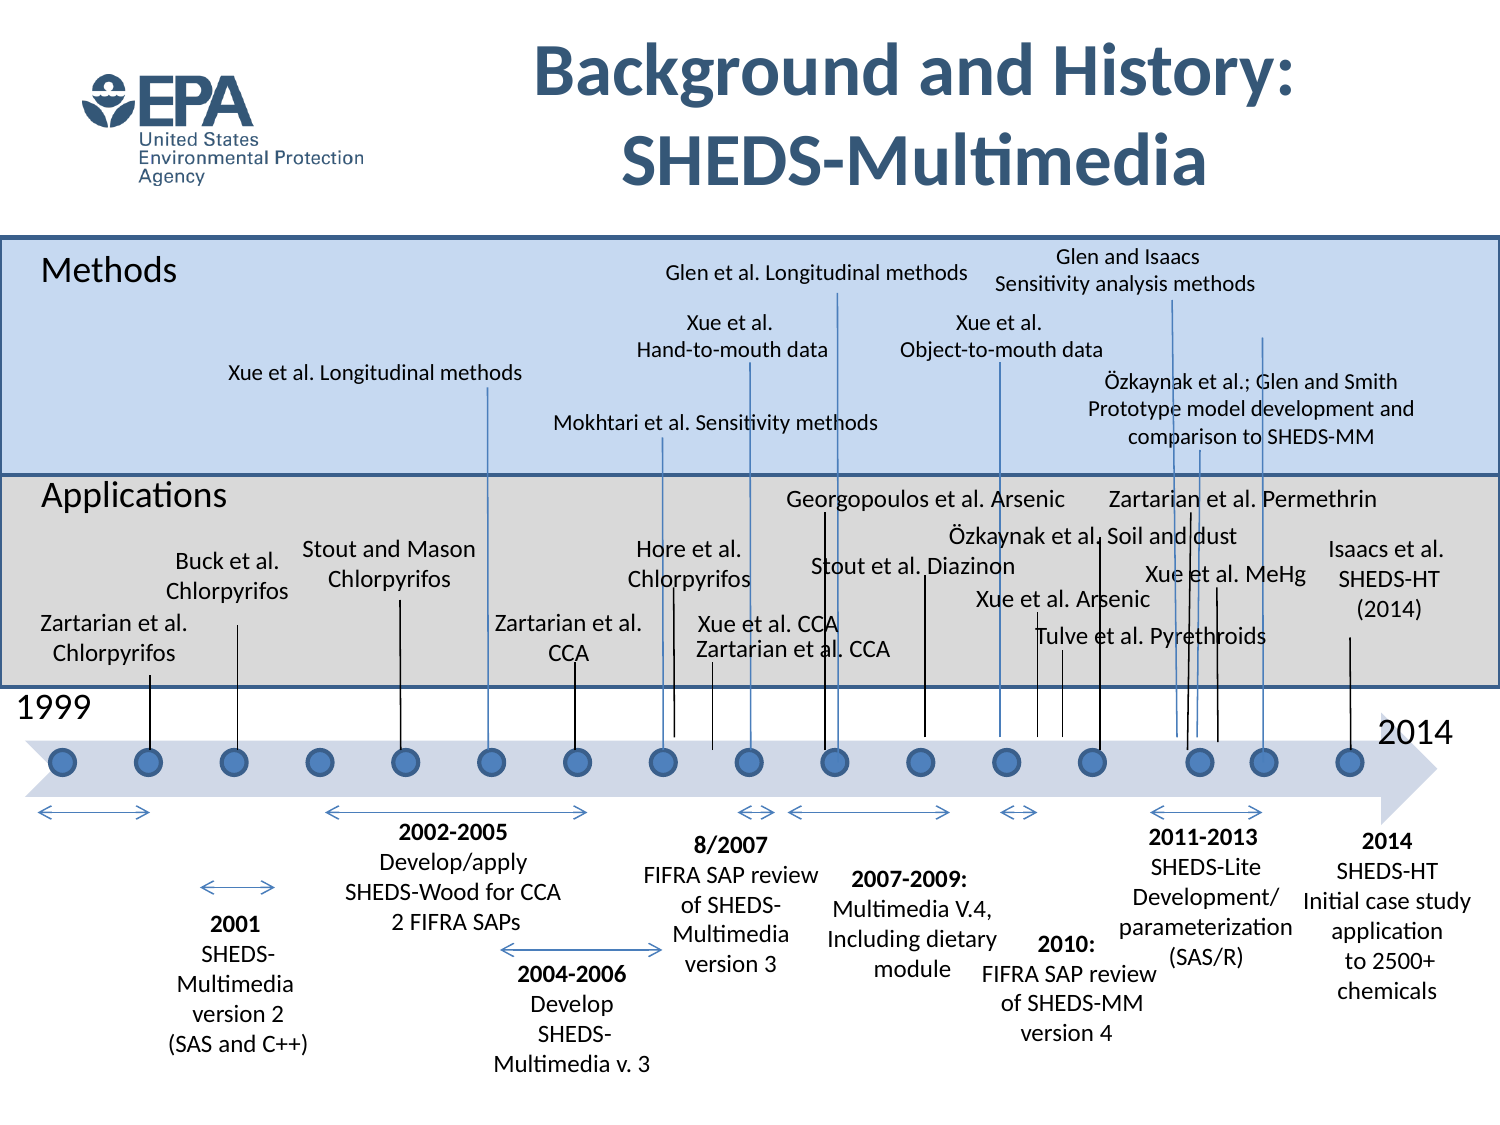

# Background and History: SHEDS-Multimedia
Glen and Isaacs
Sensitivity analysis methods

Methods
Glen et al. Longitudinal methods
Xue et al.
Hand-to-mouth data
Xue et al.
Object-to-mouth data
Xue et al. Longitudinal methods
Özkaynak et al.; Glen and Smith
Prototype model development and comparison to SHEDS-MM
Mokhtari et al. Sensitivity methods
Applications

Georgopoulos et al. Arsenic
Zartarian et al. Permethrin
Özkaynak et al. Soil and dust
Stout and Mason
Chlorpyrifos
Hore et al.
Chlorpyrifos
Isaacs et al.
SHEDS-HT
(2014)
Buck et al.
Chlorpyrifos
Stout et al. Diazinon
Xue et al. MeHg
Xue et al. Arsenic
Zartarian et al.
Chlorpyrifos
Zartarian et al.
CCA
Xue et al. CCA
Tulve et al. Pyrethroids
Zartarian et al. CCA
1999

2014

2011-2013
SHEDS-Lite
Development/
parameterization
(SAS/R)

2014
SHEDS-HT
Initial case study application
 to 2500+
chemicals
2002-2005
 Develop/apply
SHEDS-Wood for CCA
 2 FIFRA SAPs
8/2007
FIFRA SAP review of SHEDS-Multimedia version 3

2007-2009:
Multimedia V.4, Including dietary module
2001
 SHEDS-
Multimedia
 version 2
 (SAS and C++)
2010:
FIFRA SAP review
 of SHEDS-MM
version 4
2004-2006
Develop
SHEDS-Multimedia v. 3